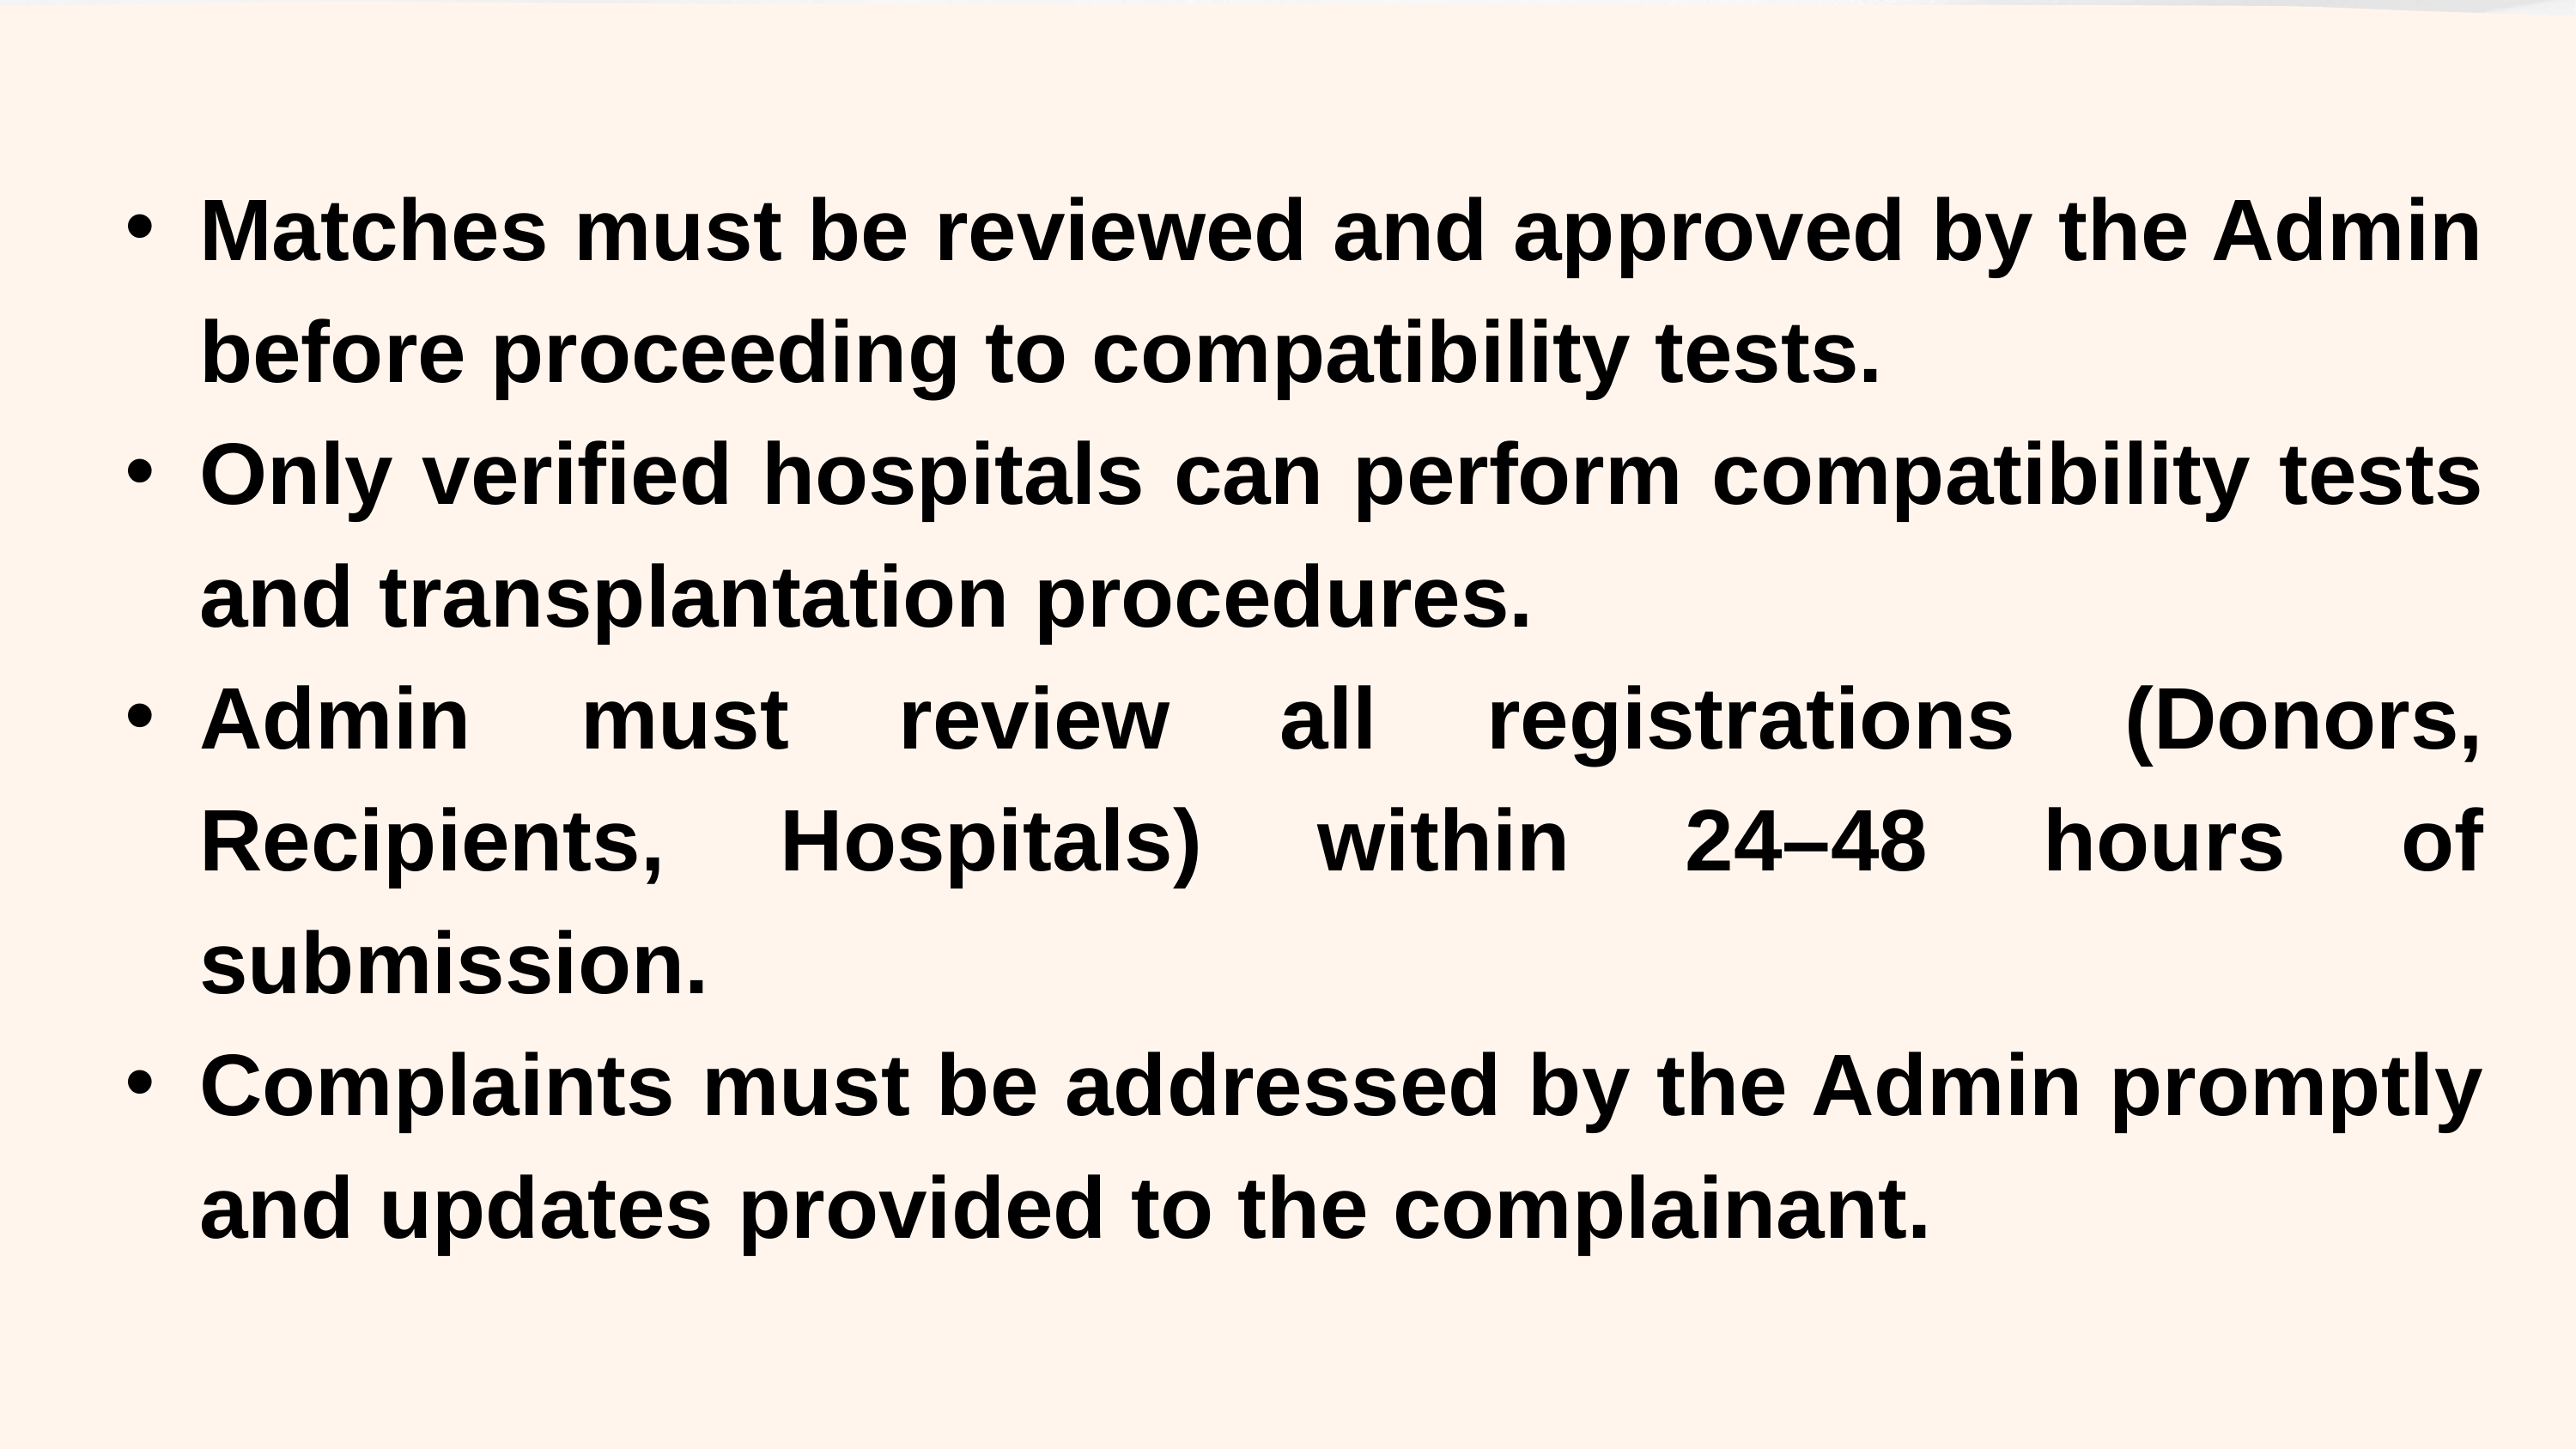

Matches must be reviewed and approved by the Admin before proceeding to compatibility tests.
Only verified hospitals can perform compatibility tests and transplantation procedures.
Admin must review all registrations (Donors, Recipients, Hospitals) within 24–48 hours of submission.
Complaints must be addressed by the Admin promptly and updates provided to the complainant.